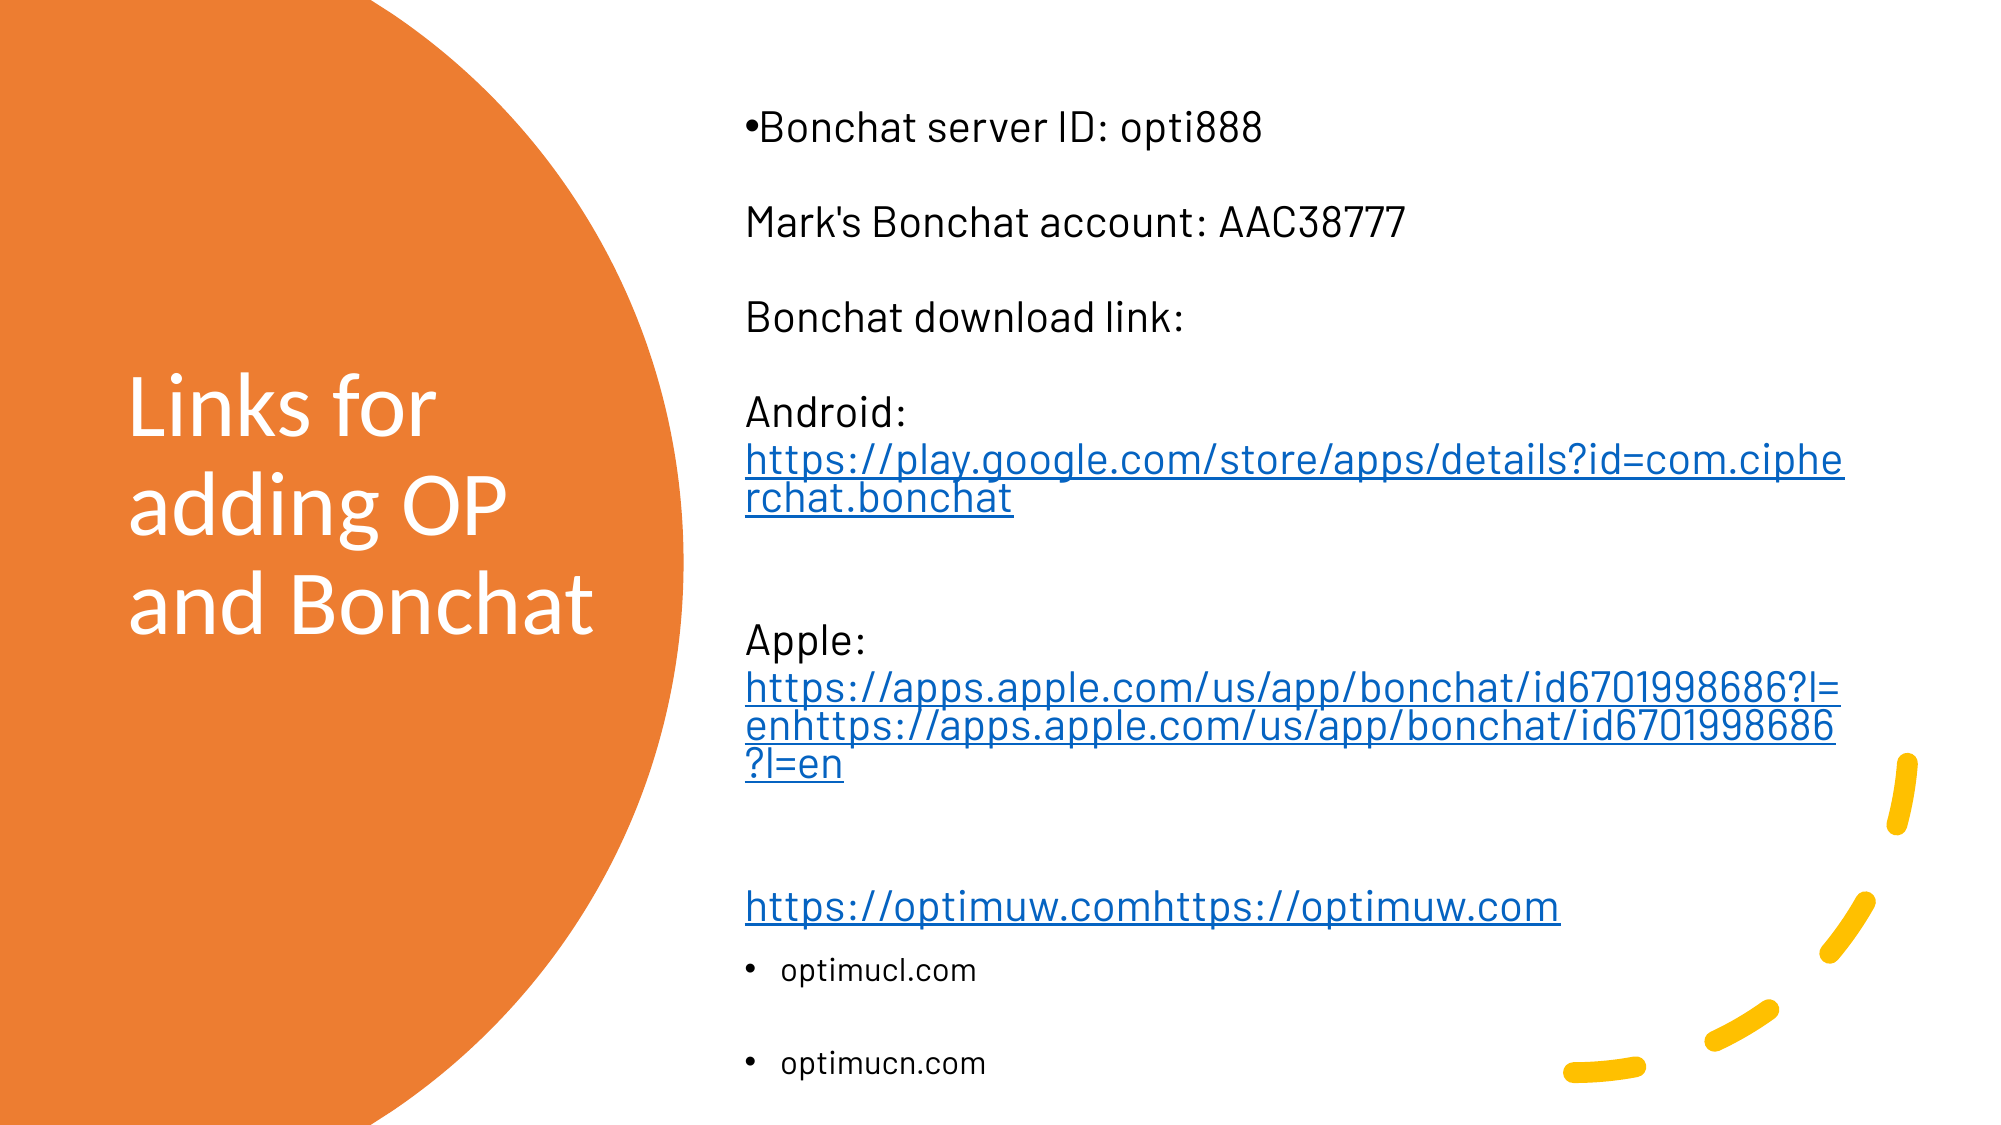

Bonchat server ID: opti888
Mark's Bonchat account: AAC38777
Bonchat download link:
Android: https://play.google.com/store/apps/details?id=com.cipherchat.bonchat
Apple: https://apps.apple.com/us/app/bonchat/id6701998686?l=enhttps://apps.apple.com/us/app/bonchat/id6701998686?l=en
https://optimuw.comhttps://optimuw.com
optimucl.com
optimucn.com
optimucx.com

# Links for adding OP and Bonchat